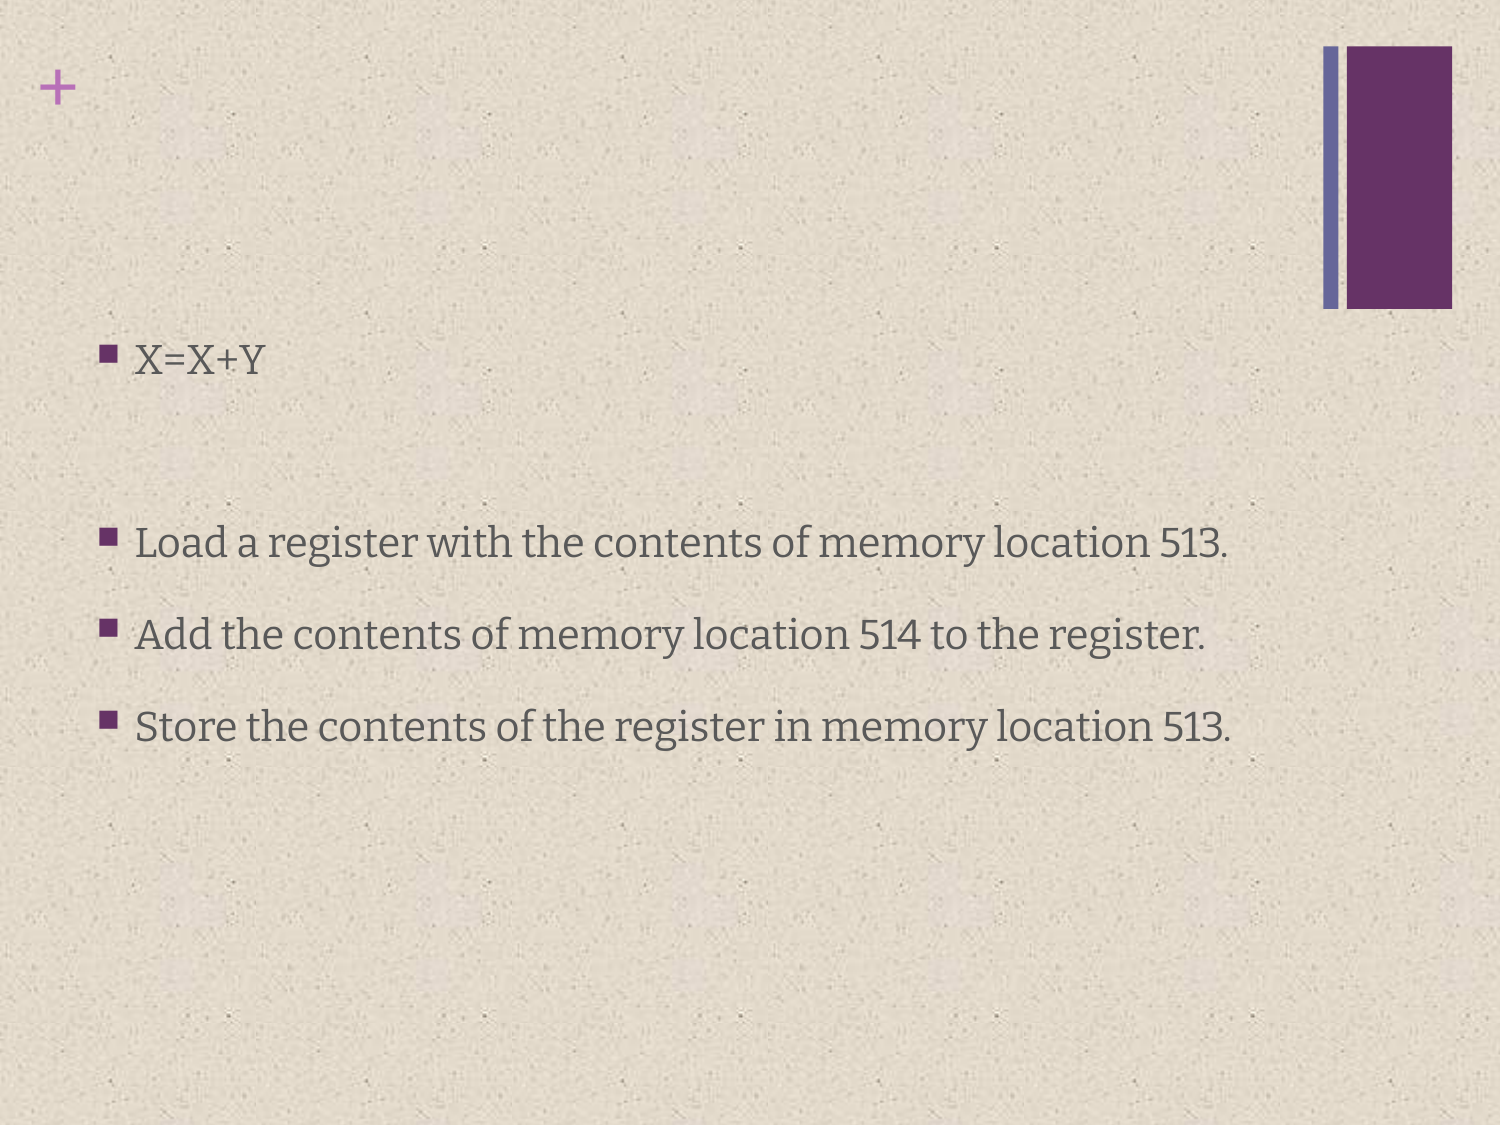

#
X=X+Y

Load a register with the contents of memory location 513.
Add the contents of memory location 514 to the register.
Store the contents of the register in memory location 513.